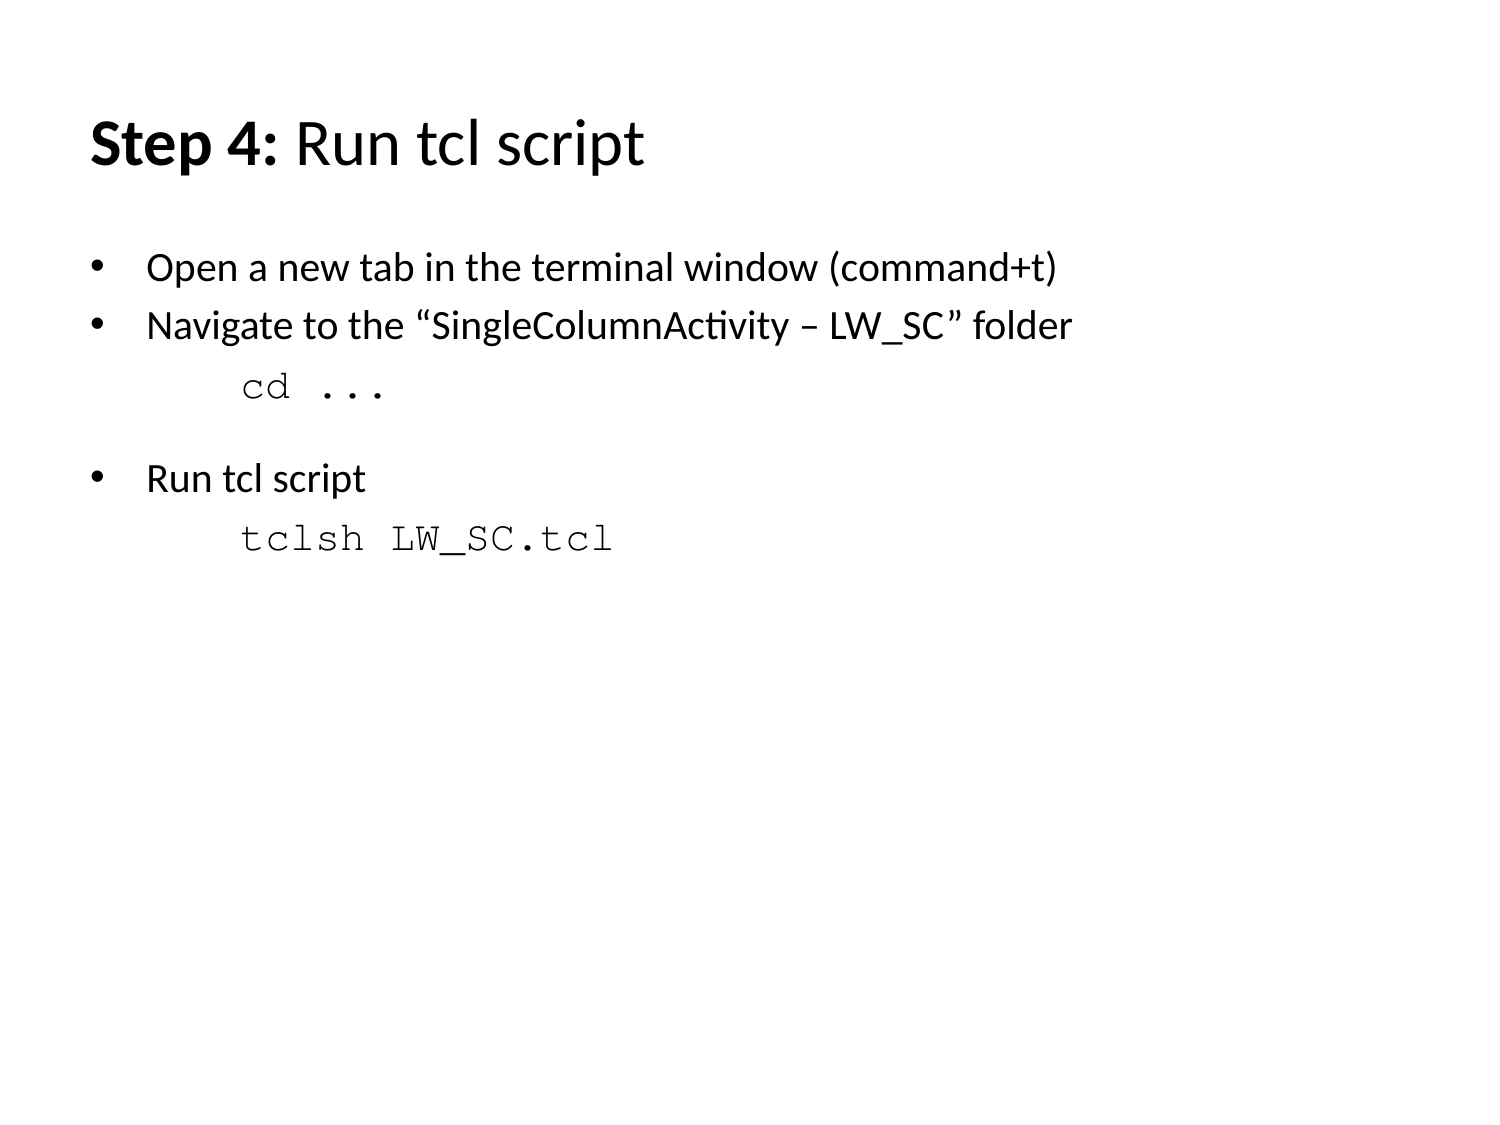

# Step 4: Run tcl script
Open a new tab in the terminal window (command+t)
Navigate to the “SingleColumnActivity – LW_SC” folder
	cd ...
Run tcl script
	tclsh LW_SC.tcl